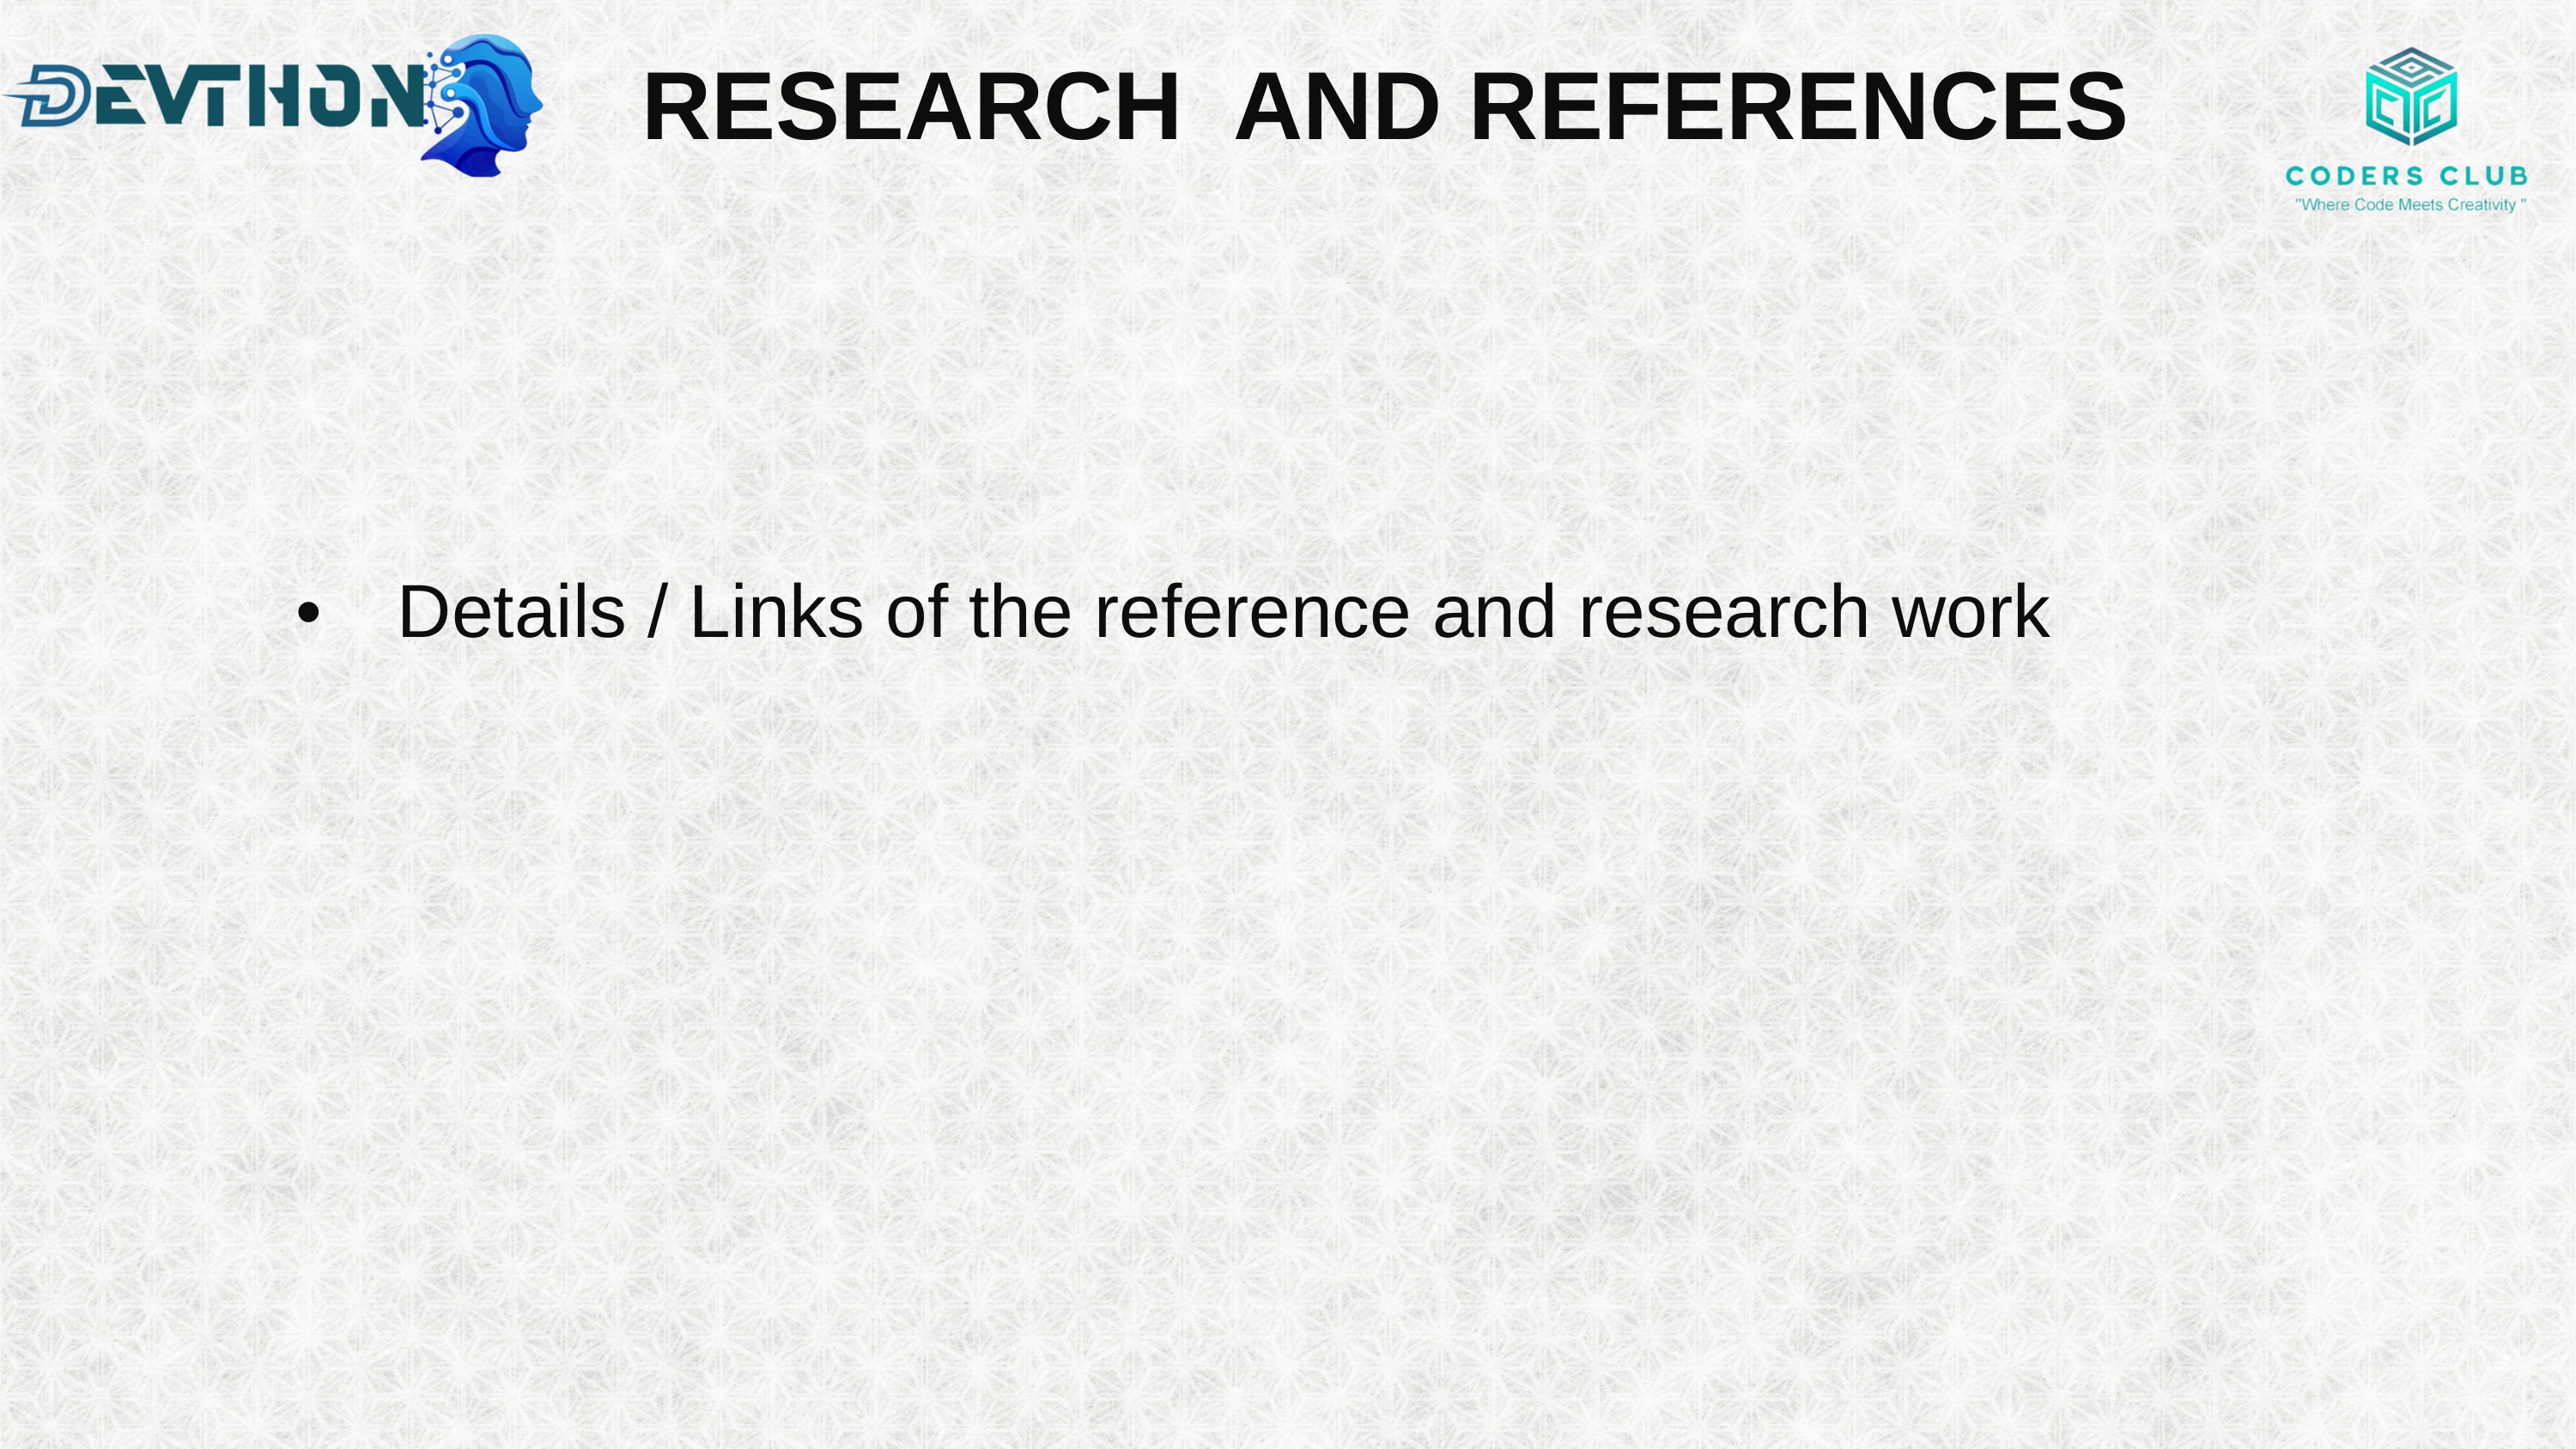

RESEARCH  AND REFERENCES

• Details / Links of the reference and research work